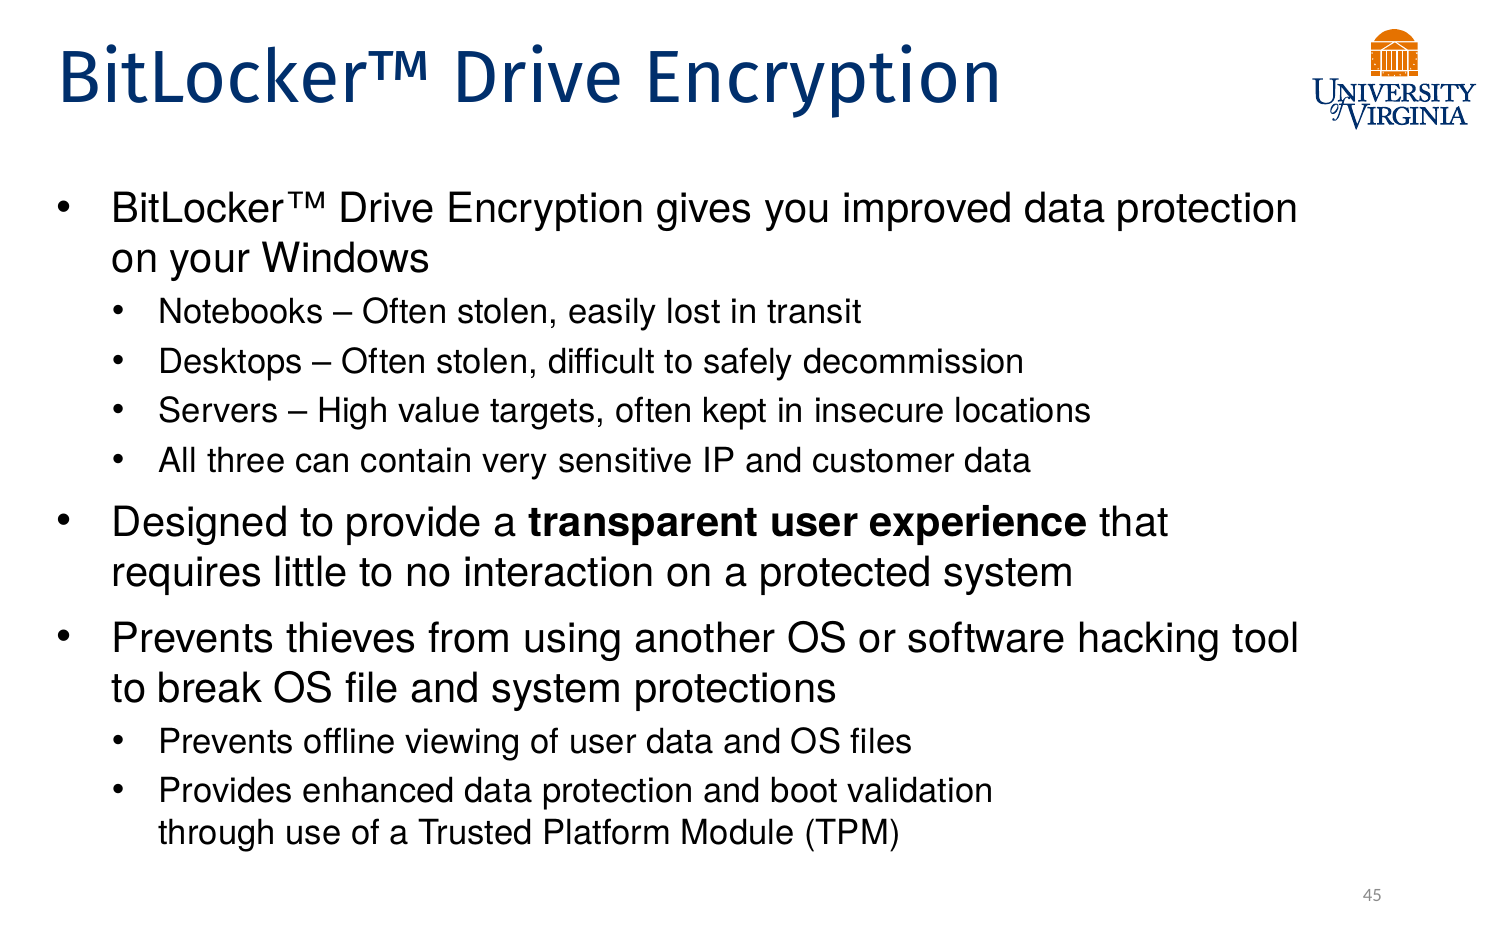

# BitLocker™ Drive Encryption
BitLocker™ Drive Encryption gives you improved data protection on your Windows
Notebooks – Often stolen, easily lost in transit
Desktops – Often stolen, difficult to safely decommission
Servers – High value targets, often kept in insecure locations
All three can contain very sensitive IP and customer data
Designed to provide a transparent user experience that requires little to no interaction on a protected system
Prevents thieves from using another OS or software hacking tool to break OS file and system protections
Prevents offline viewing of user data and OS files
Provides enhanced data protection and boot validation
through use of a Trusted Platform Module (TPM)
45